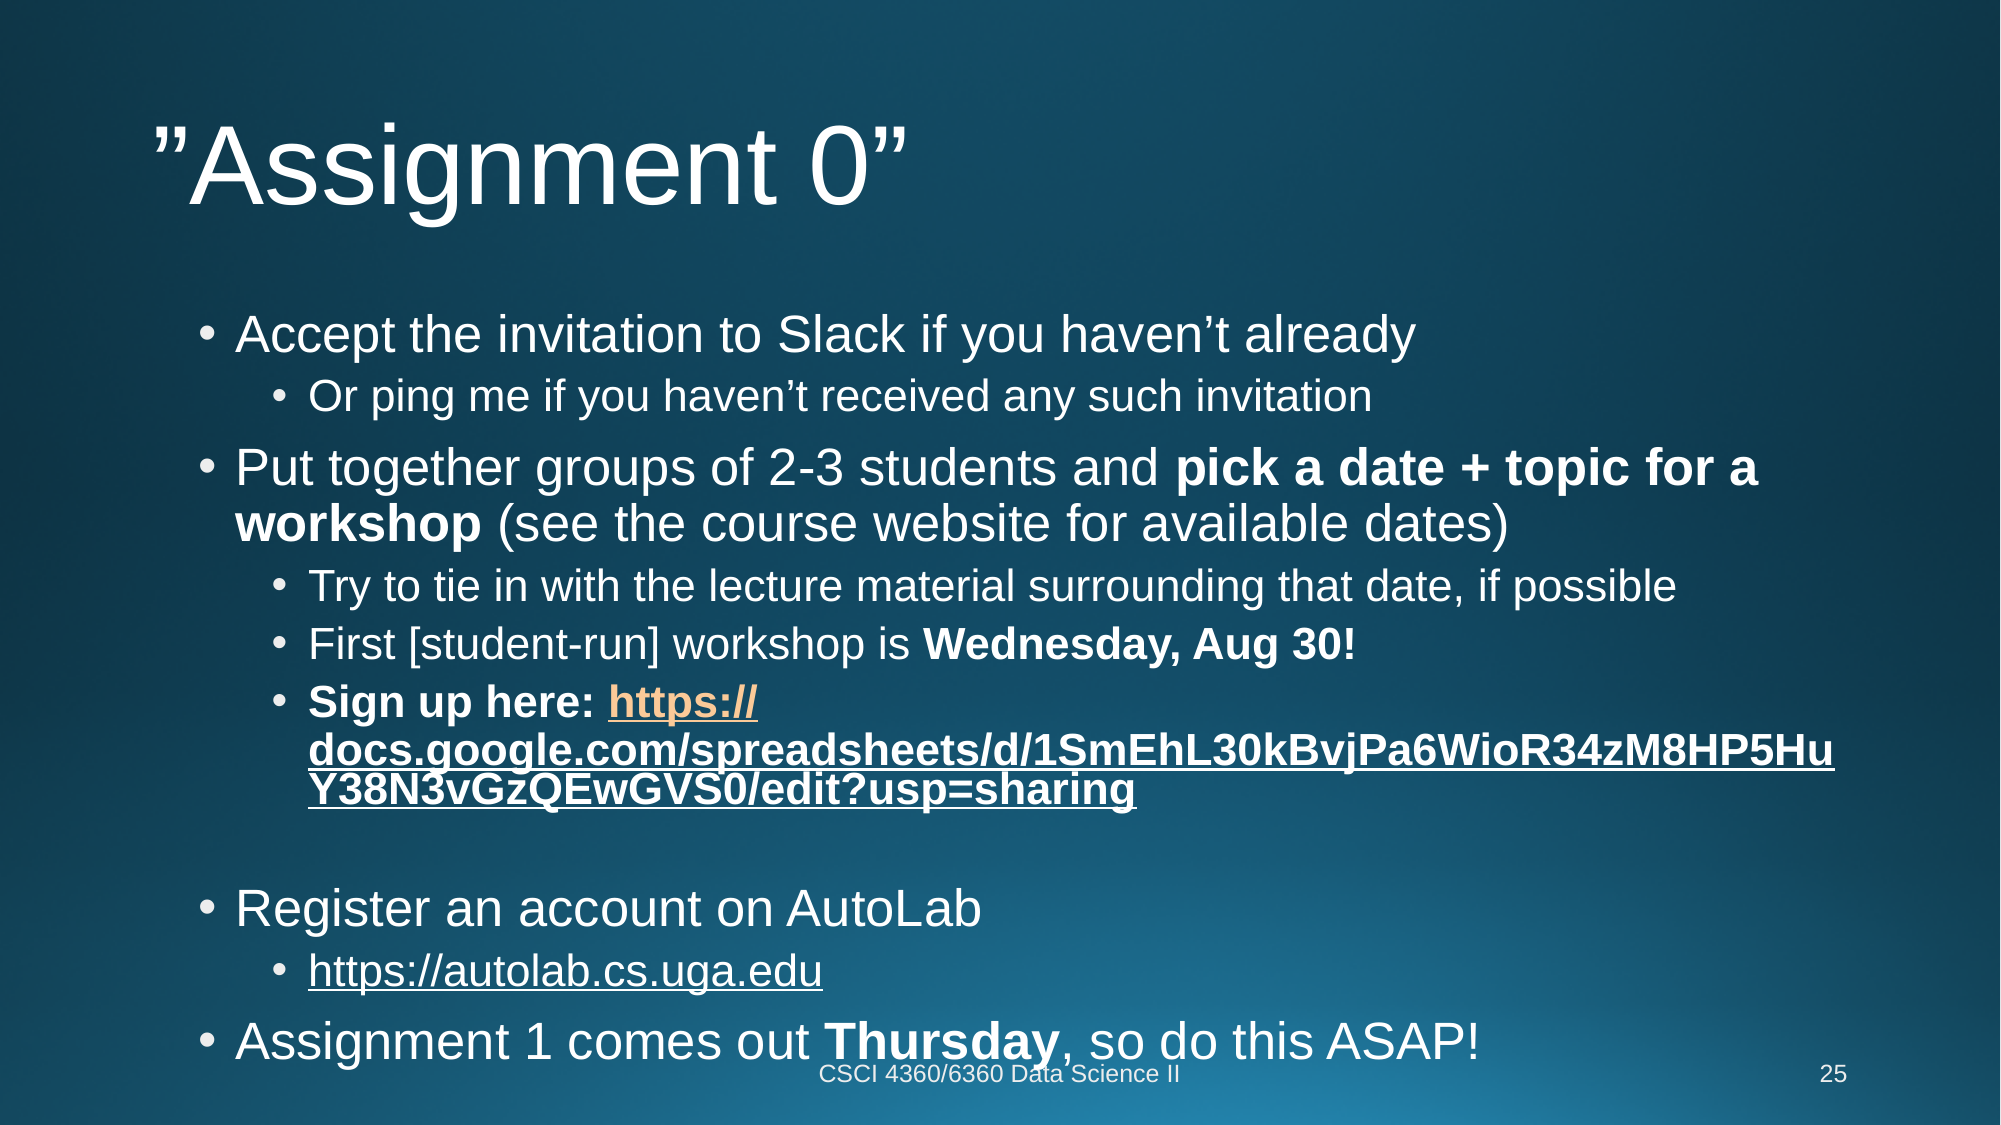

# ”Assignment 0”
Accept the invitation to Slack if you haven’t already
Or ping me if you haven’t received any such invitation
Put together groups of 2-3 students and pick a date + topic for a workshop (see the course website for available dates)
Try to tie in with the lecture material surrounding that date, if possible
First [student-run] workshop is Wednesday, Aug 30!
Sign up here: https://docs.google.com/spreadsheets/d/1SmEhL30kBvjPa6WioR34zM8HP5HuY38N3vGzQEwGVS0/edit?usp=sharing
Register an account on AutoLab
https://autolab.cs.uga.edu
Assignment 1 comes out Thursday, so do this ASAP!

CSCI 4360/6360 Data Science II
25